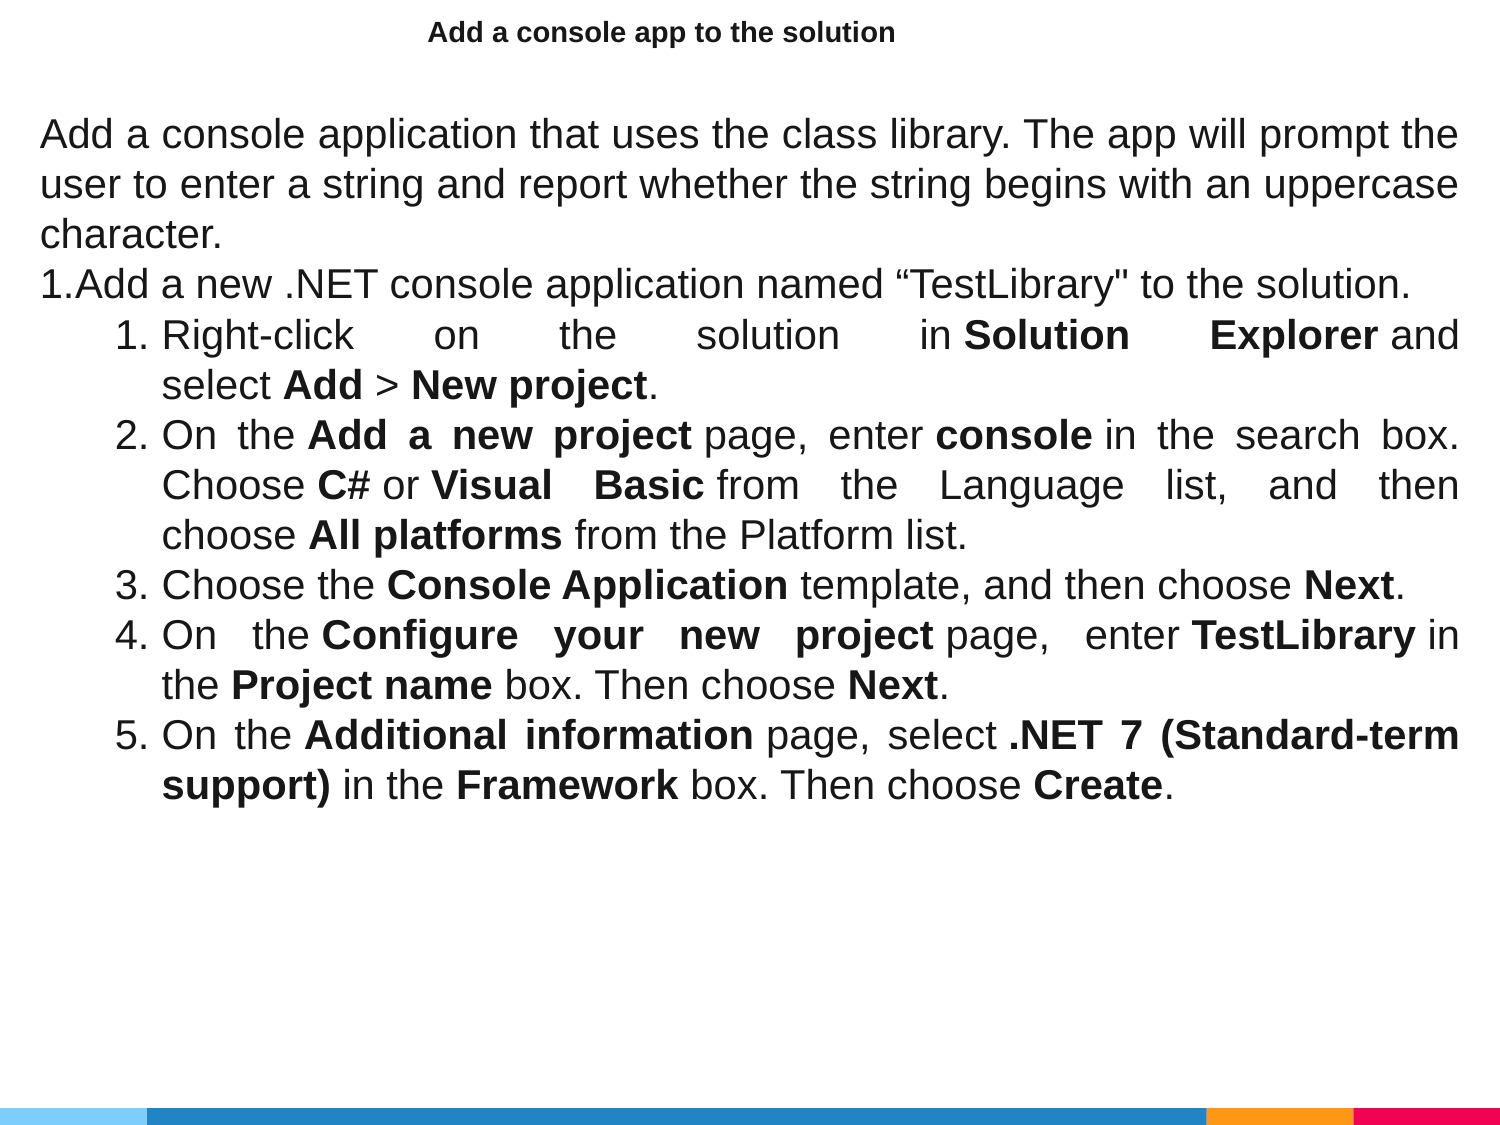

Add a console app to the solution
Add a console application that uses the class library. The app will prompt the user to enter a string and report whether the string begins with an uppercase character.
Add a new .NET console application named “TestLibrary" to the solution.
Right-click on the solution in Solution Explorer and select Add > New project.
On the Add a new project page, enter console in the search box. Choose C# or Visual Basic from the Language list, and then choose All platforms from the Platform list.
Choose the Console Application template, and then choose Next.
On the Configure your new project page, enter TestLibrary in the Project name box. Then choose Next.
On the Additional information page, select .NET 7 (Standard-term support) in the Framework box. Then choose Create.